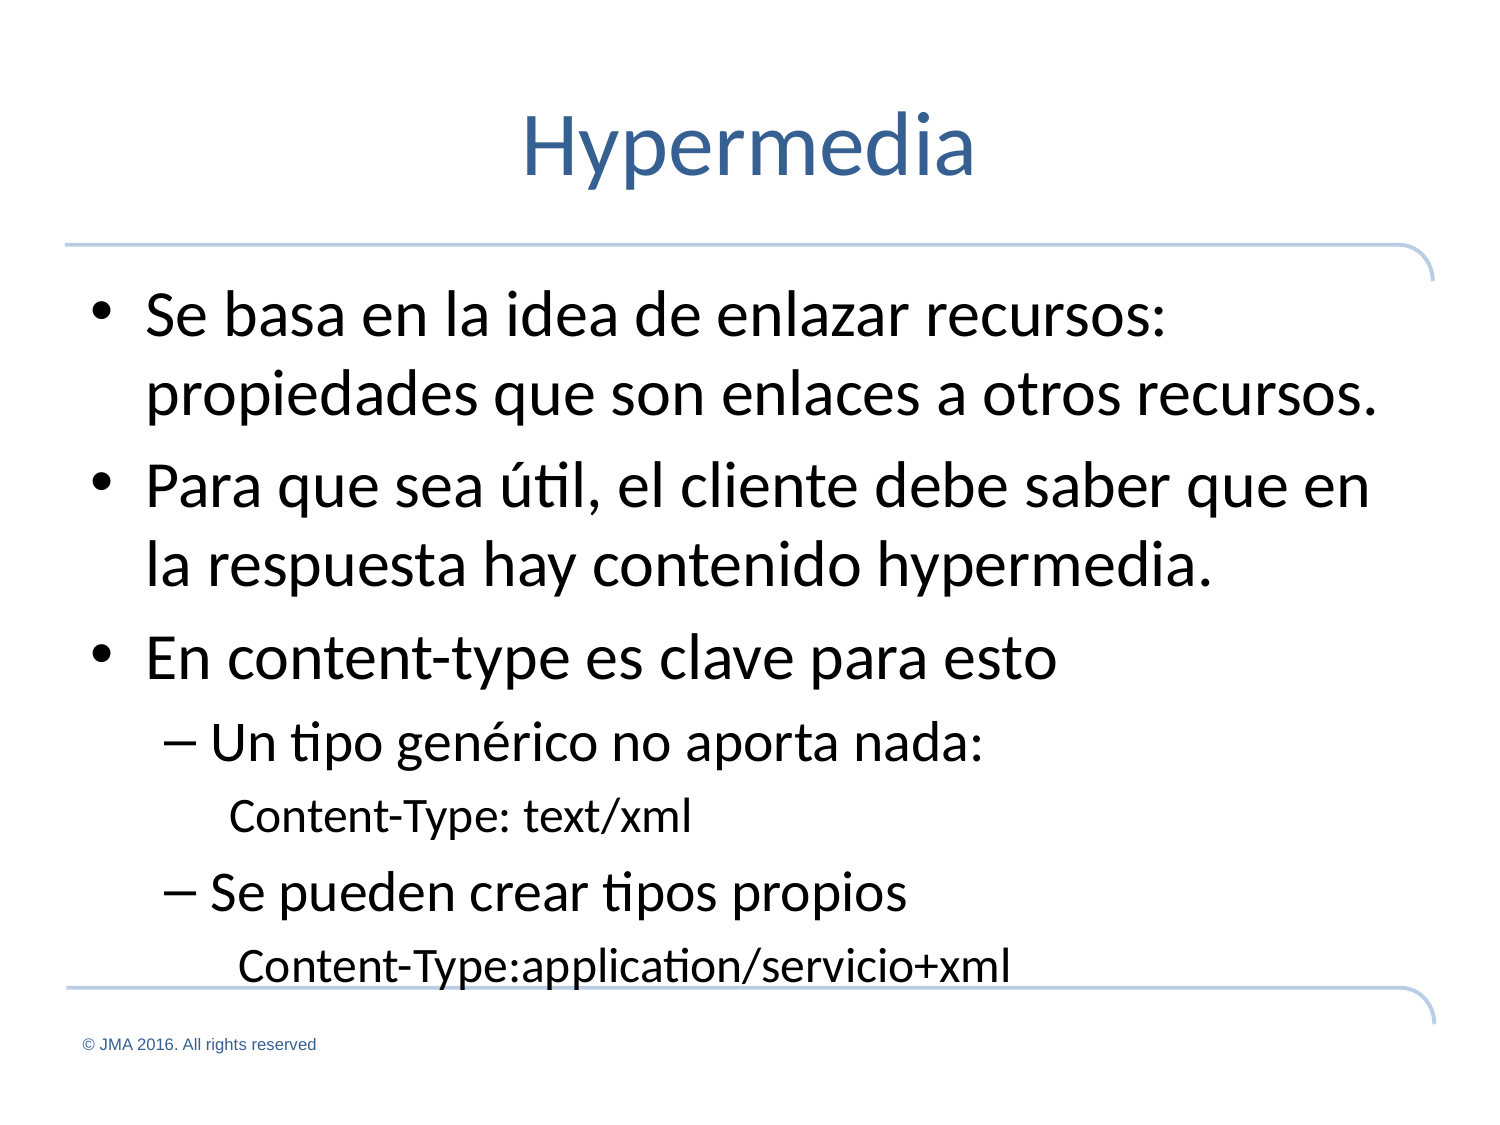

# Hypermedia
Se basa en la idea de enlazar recursos: propiedades que son enlaces a otros recursos.
Para que sea útil, el cliente debe saber que en la respuesta hay contenido hypermedia.
En content-type es clave para esto
Un tipo genérico no aporta nada:
Content-Type: text/xml
Se pueden crear tipos propios
Content-Type:application/servicio+xml